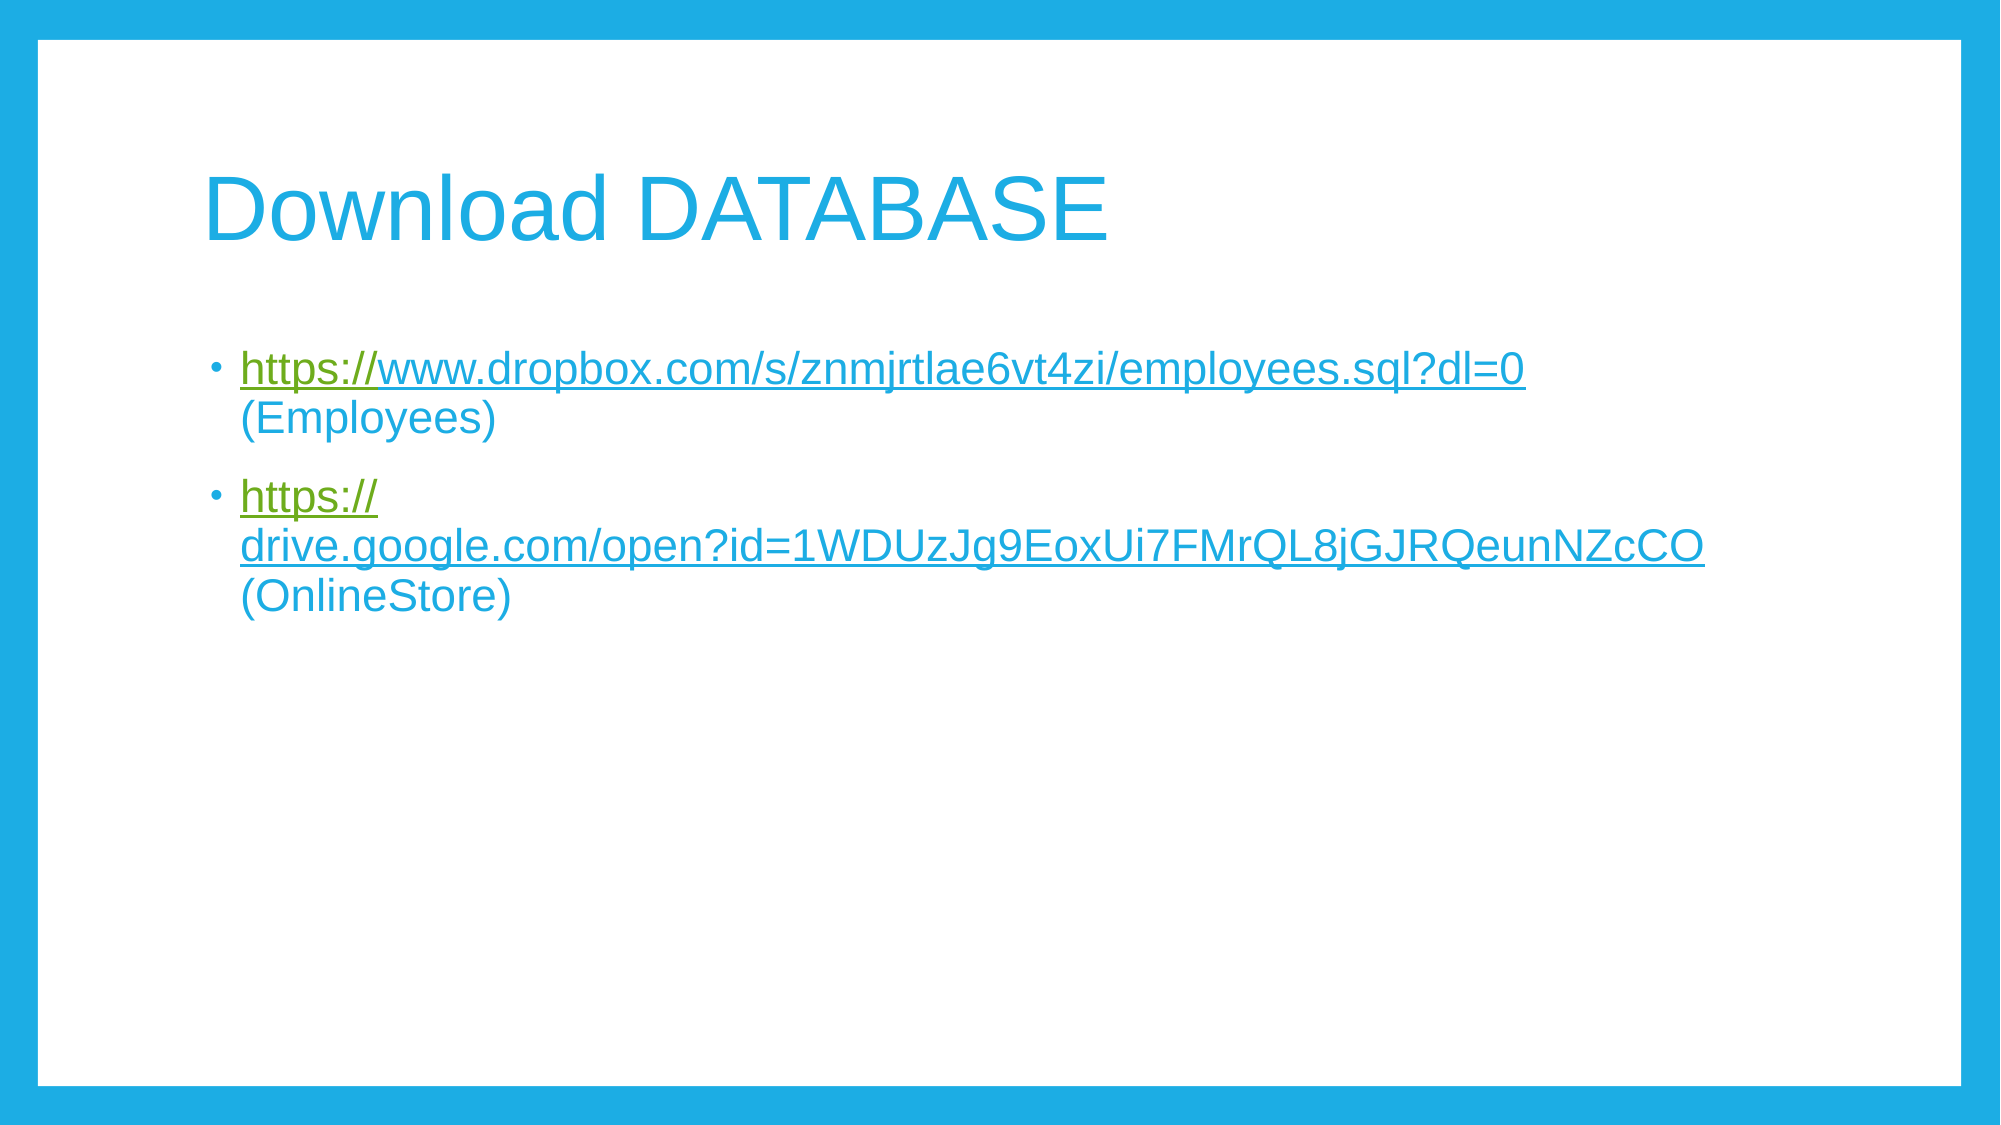

# Download DATABASE
https://www.dropbox.com/s/znmjrtlae6vt4zi/employees.sql?dl=0  (Employees)
https://drive.google.com/open?id=1WDUzJg9EoxUi7FMrQL8jGJRQeunNZcCO  (OnlineStore)